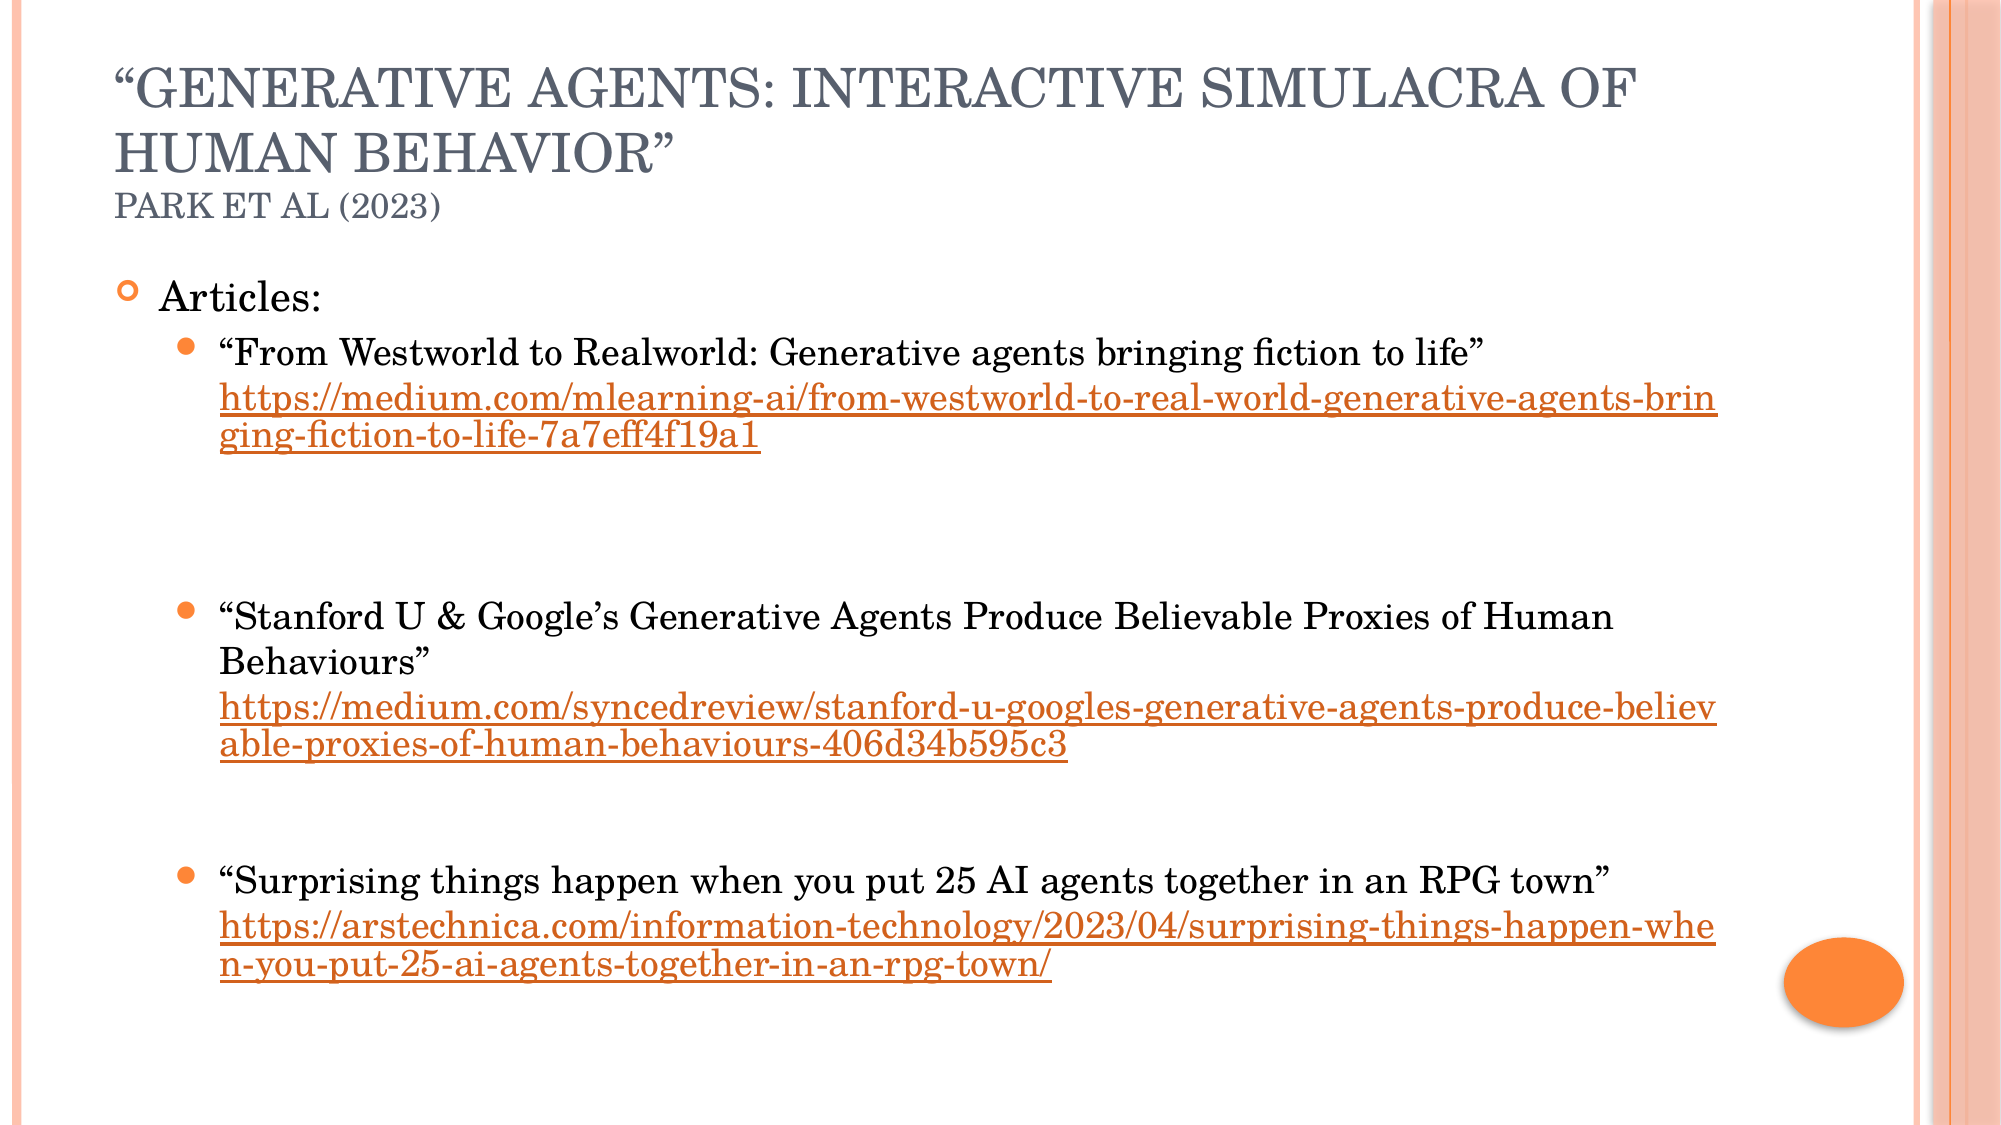

# “Generative Agents: Interactive Simulacra of Human Behavior” Park et al (2023)
Articles:
“From Westworld to Realworld: Generative agents bringing fiction to life”
https://medium.com/mlearning-ai/from-westworld-to-real-world-generative-agents-bringing-fiction-to-life-7a7eff4f19a1

“Stanford U & Google’s Generative Agents Produce Believable Proxies of Human Behaviours”
https://medium.com/syncedreview/stanford-u-googles-generative-agents-produce-believable-proxies-of-human-behaviours-406d34b595c3

“Surprising things happen when you put 25 AI agents together in an RPG town”
https://arstechnica.com/information-technology/2023/04/surprising-things-happen-when-you-put-25-ai-agents-together-in-an-rpg-town/